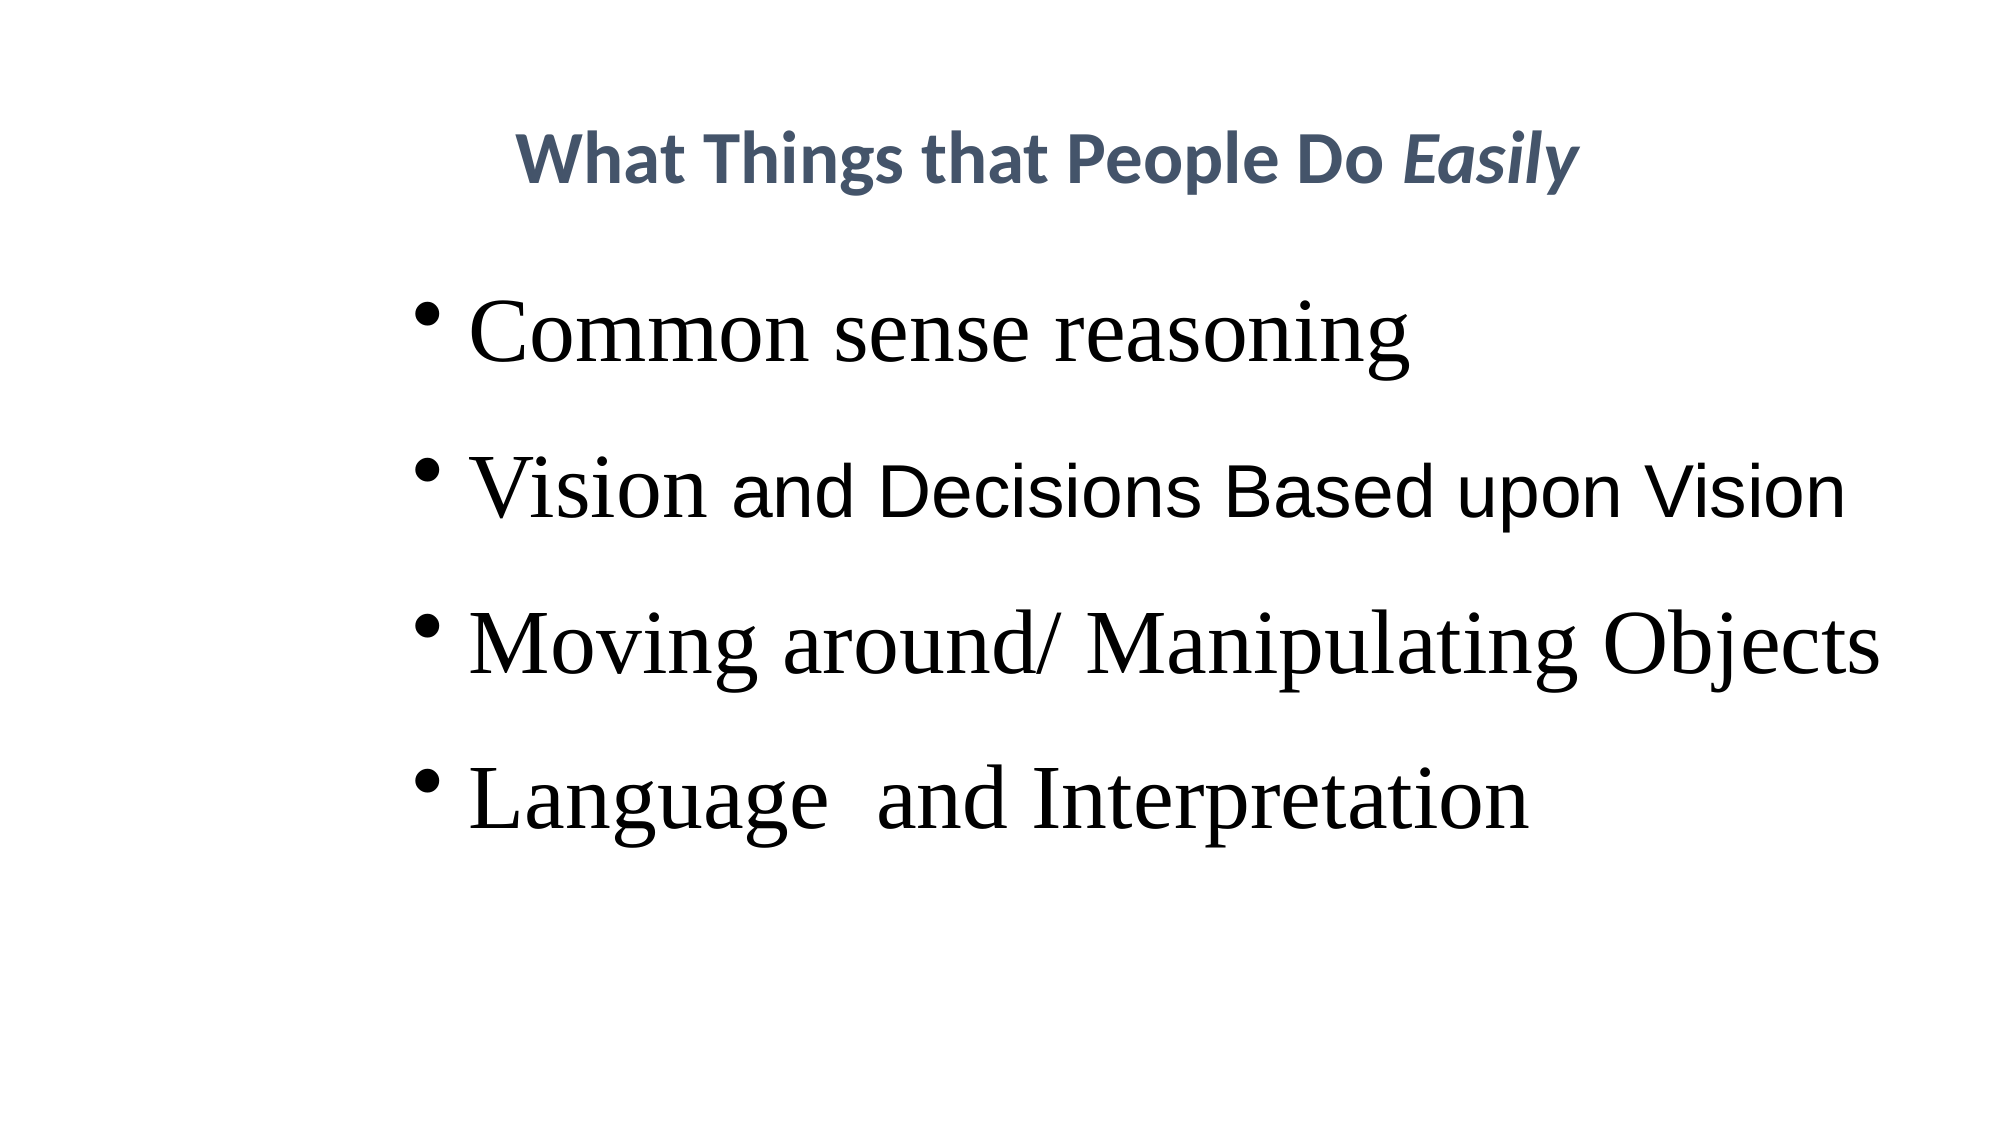

What Things that People Do Easily
 Common sense reasoning
 Vision and Decisions Based upon Vision
 Moving around/ Manipulating Objects
 Language  and Interpretation